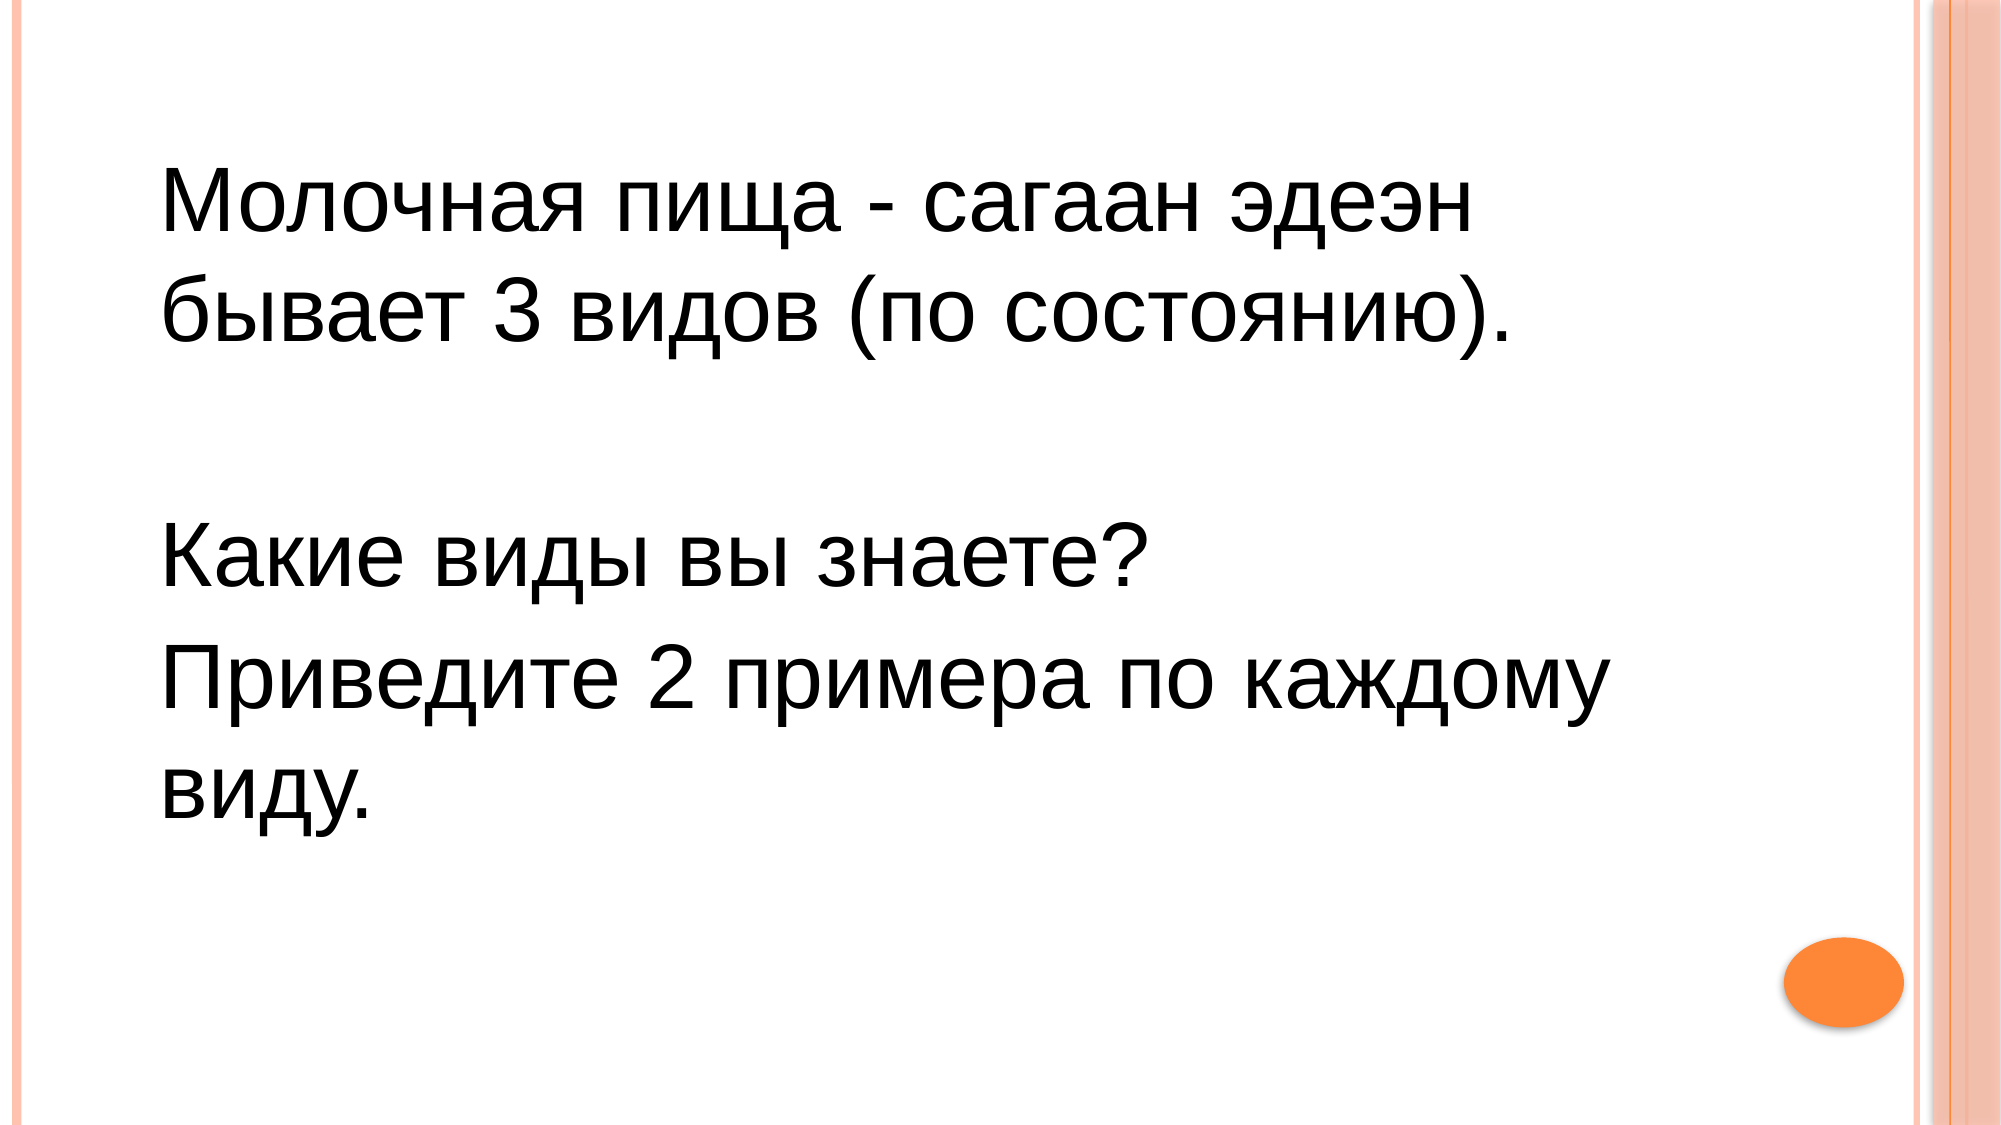

Молочная пища - сагаан эдеэн бывает 3 видов (по состоянию).

Какие виды вы знаете?
Приведите 2 примера по каждому виду.